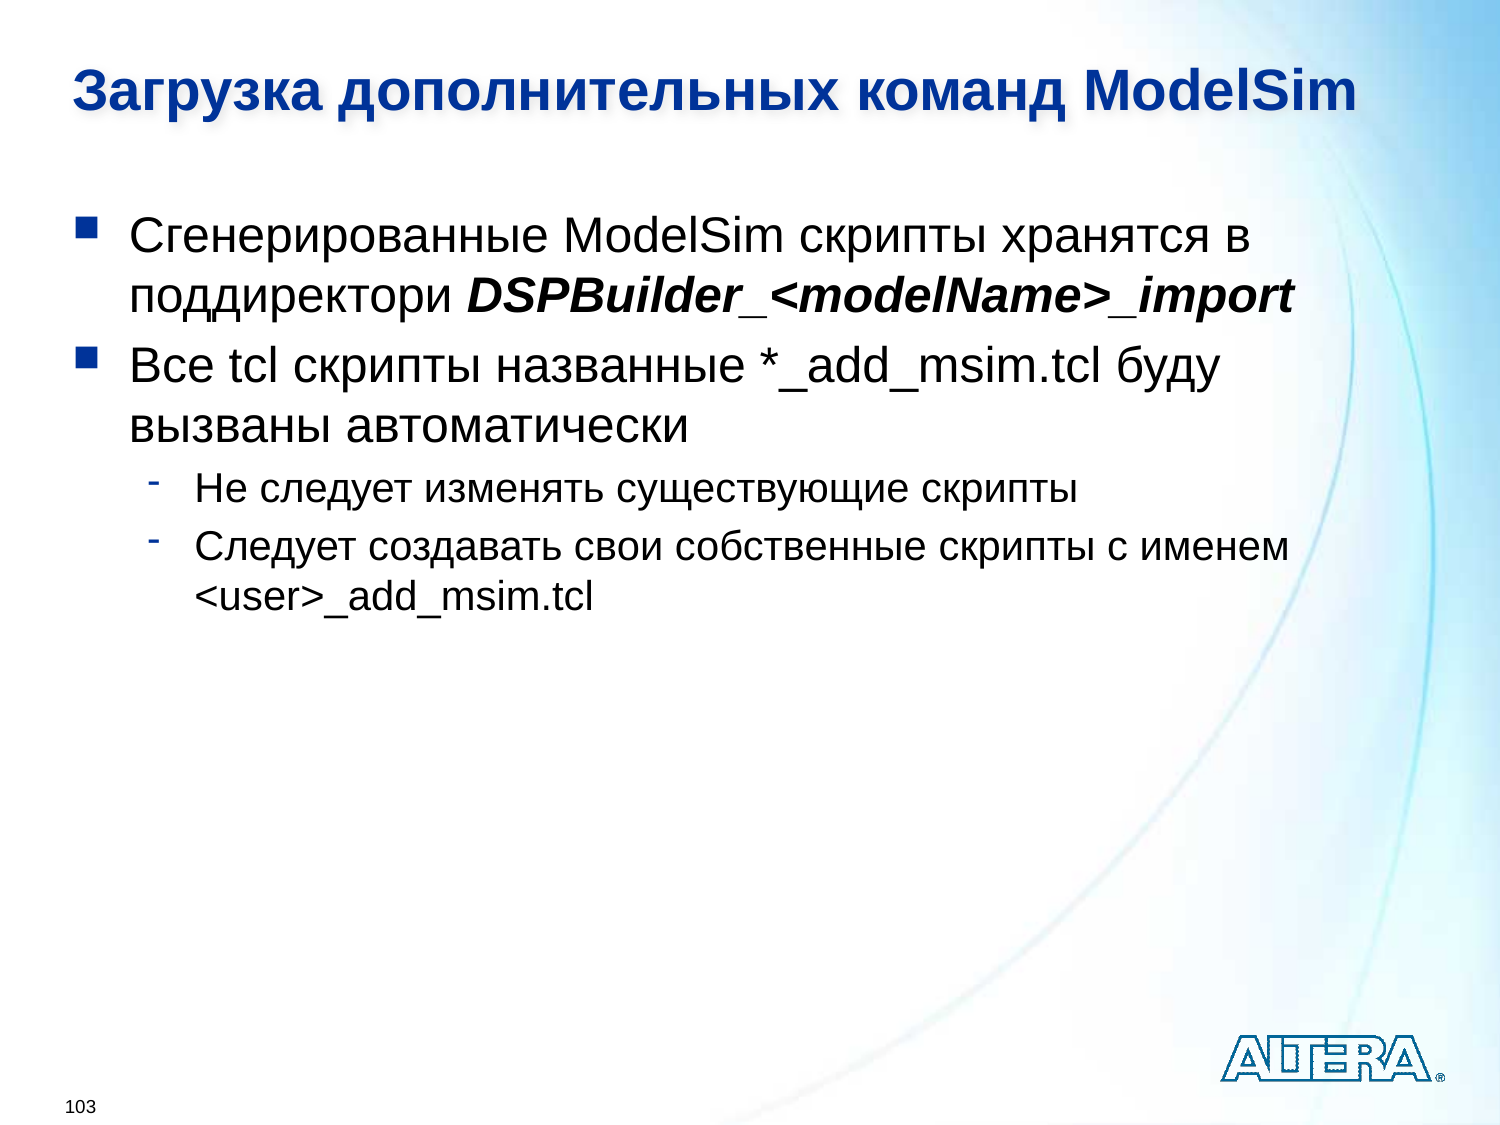

# Загрузка дополнительных команд ModelSim
Сгенерированные ModelSim скрипты хранятся в поддиректори DSPBuilder_<modelName>_import
Все tcl скрипты названные *_add_msim.tcl буду вызваны автоматически
Не следует изменять существующие скрипты
Следует создавать свои собственные скрипты с именем <user>_add_msim.tcl